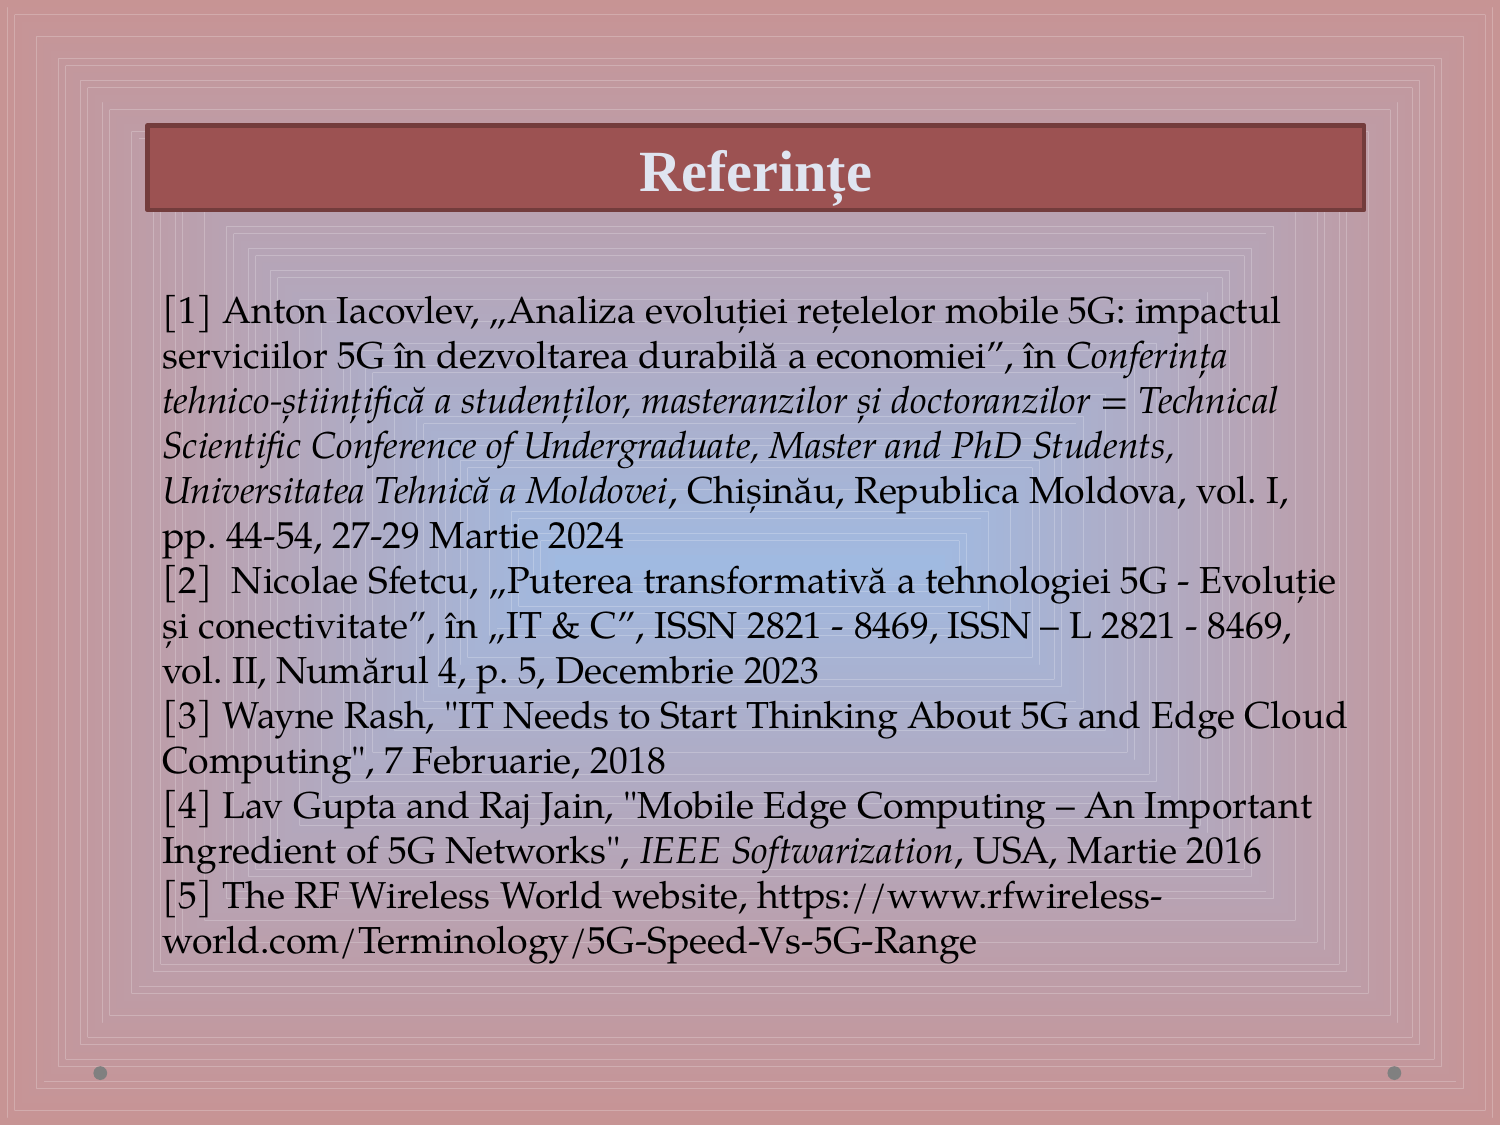

Referințe
[1] Anton Iacovlev, „Analiza evoluției rețelelor mobile 5G: impactul serviciilor 5G în dezvoltarea durabilă a economiei”, în Conferinţa tehnico-ştiinţifică a studenţilor, masteranzilor şi doctoranzilor = Technical Scientific Conference of Undergraduate, Master and PhD Students, Universitatea Tehnică a Moldovei, Chișinău, Republica Moldova, vol. I, pp. 44-54, 27-29 Martie 2024
[2]  Nicolae Sfetcu, „Puterea transformativă a tehnologiei 5G - Evoluție și conectivitate”, în „IT & C”, ISSN 2821 - 8469, ISSN – L 2821 - 8469, vol. II, Numărul 4, p. 5, Decembrie 2023
[3] Wayne Rash, "IT Needs to Start Thinking About 5G and Edge Cloud Computing", 7 Februarie, 2018
[4] Lav Gupta and Raj Jain, "Mobile Edge Computing – An Important Ingredient of 5G Networks", IEEE Softwarization, USA, Martie 2016
[5] The RF Wireless World website, https://www.rfwireless-world.com/Terminology/5G-Speed-Vs-5G-Range